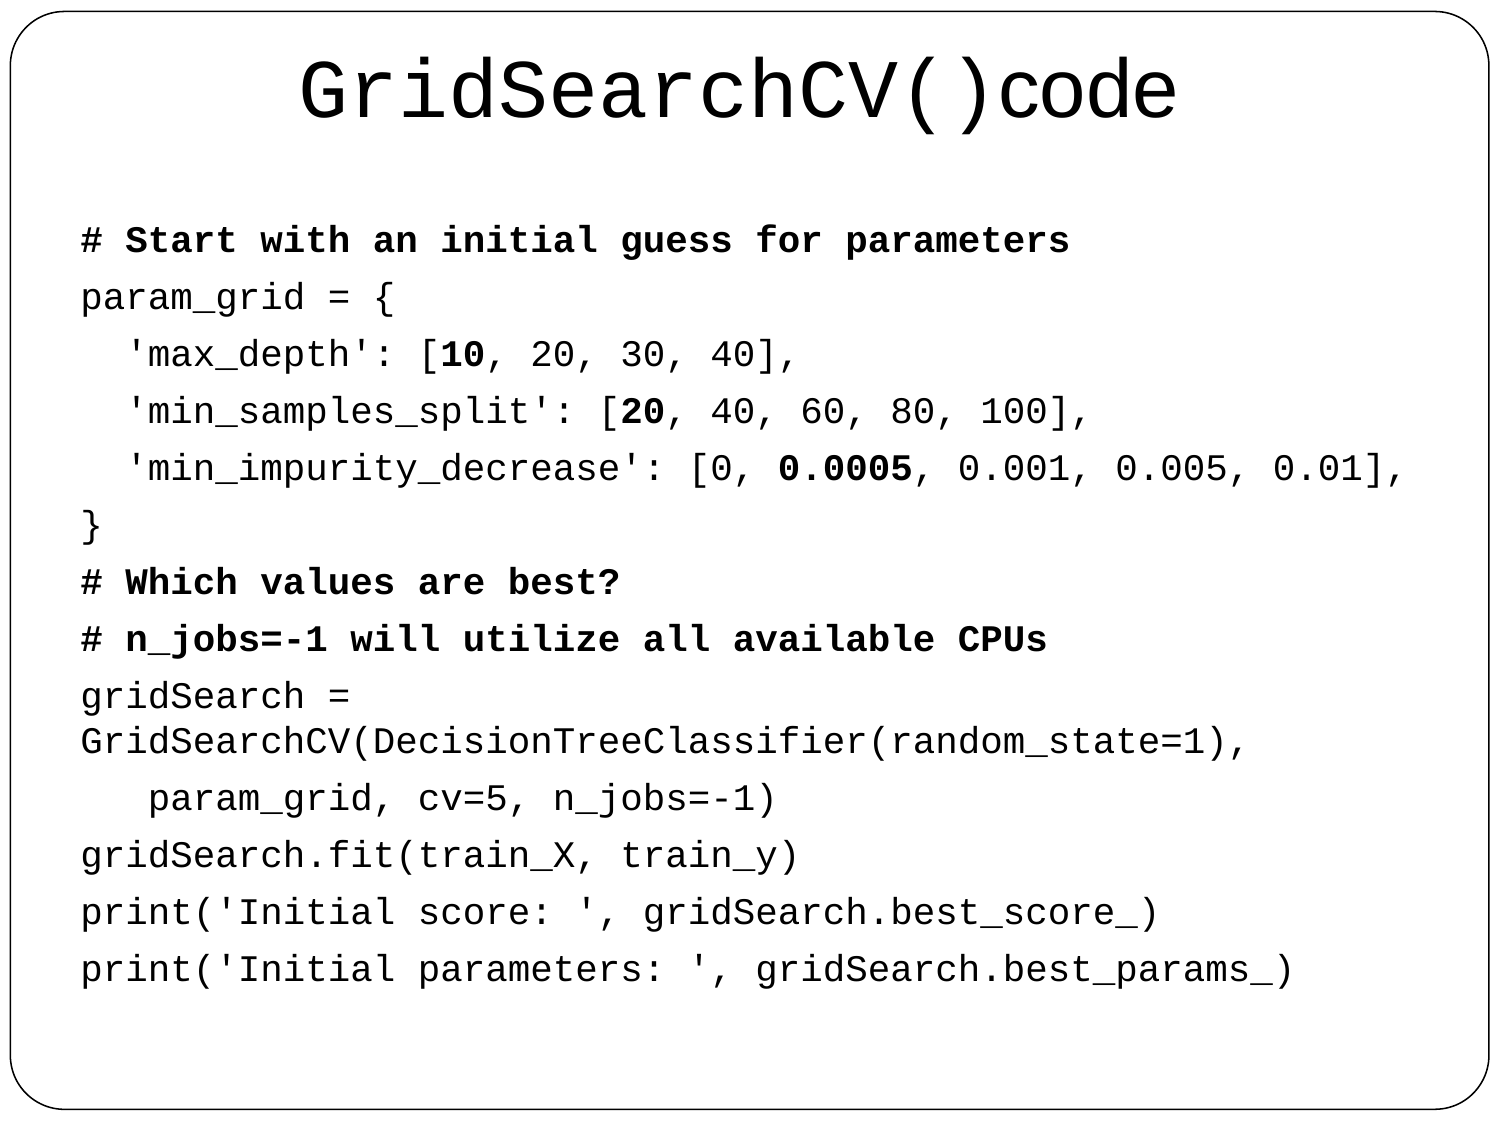

# GridSearchCV()code
# Start with an initial guess for parameters
param_grid = {
  'max_depth': [10, 20, 30, 40],
  'min_samples_split': [20, 40, 60, 80, 100],
  'min_impurity_decrease': [0, 0.0005, 0.001, 0.005, 0.01],
}
# Which values are best?
# n_jobs=-1 will utilize all available CPUs
gridSearch = GridSearchCV(DecisionTreeClassifier(random_state=1),
   param_grid, cv=5, n_jobs=-1)
gridSearch.fit(train_X, train_y)
print('Initial score: ', gridSearch.best_score_)
print('Initial parameters: ', gridSearch.best_params_)